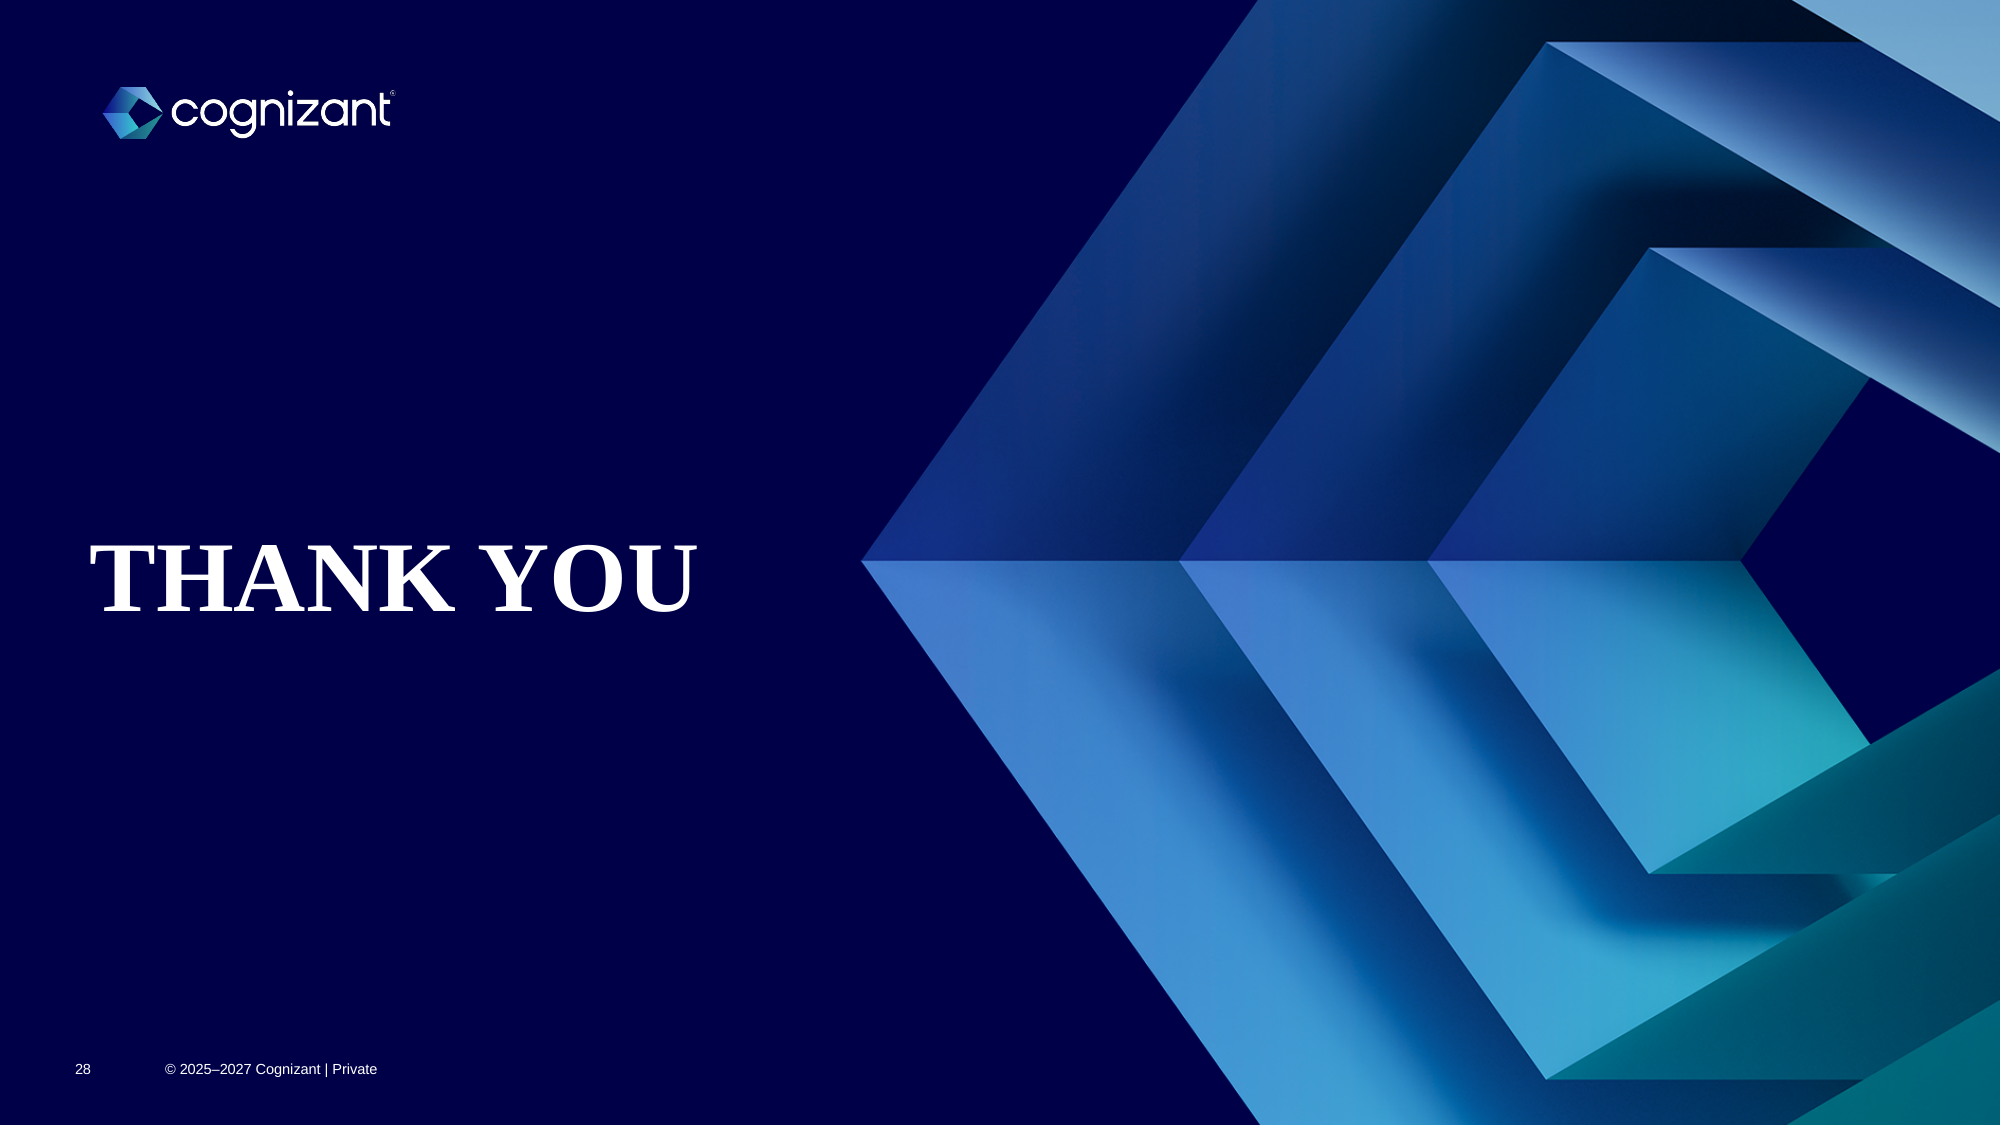

# THANK YOU
28
© 2025–2027 Cognizant | Private